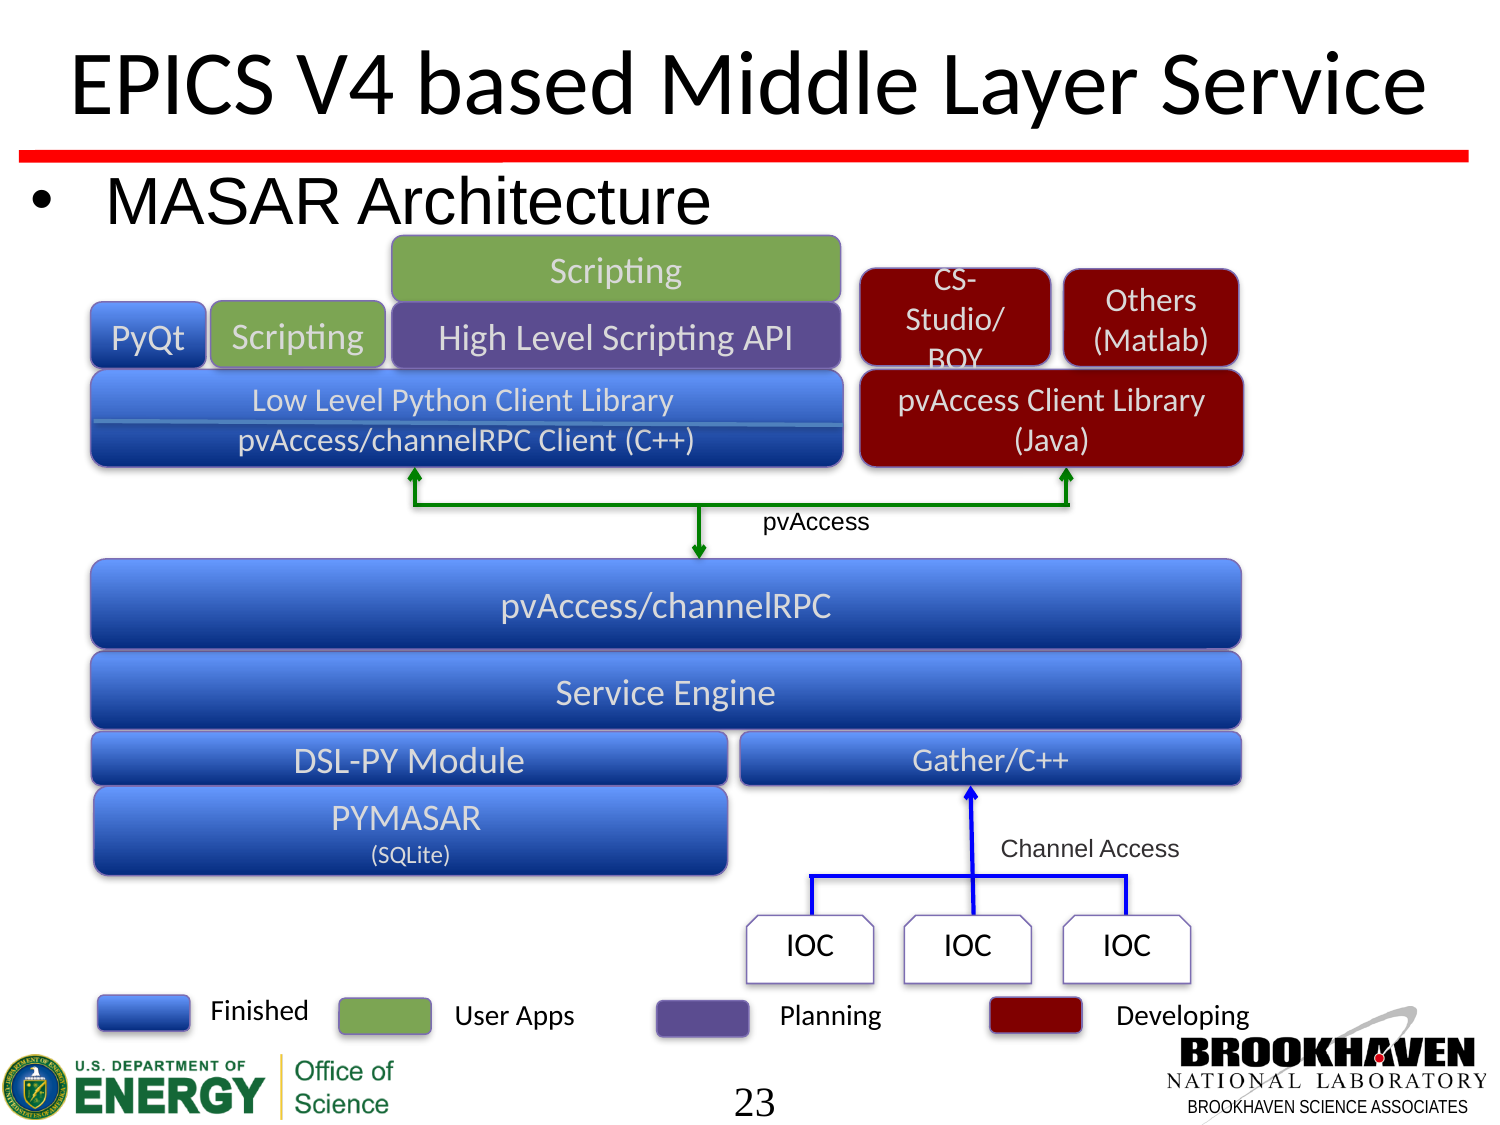

# EPICS V4 based Middle Layer Service
 MASAR Architecture
Scripting
CS-Studio/BOY
Others
(Matlab)
Scripting
PyQt
High Level Scripting API
Low Level Python Client Library
pvAccess/channelRPC Client (C++)
pvAccess Client Library (Java)
pvAccess
pvAccess/channelRPC
Service Engine
DSL-PY Module
Gather/C++
PYMASAR
(SQLite)
Channel Access
IOC
IOC
IOC
Finished

User Apps
Planning

Developing